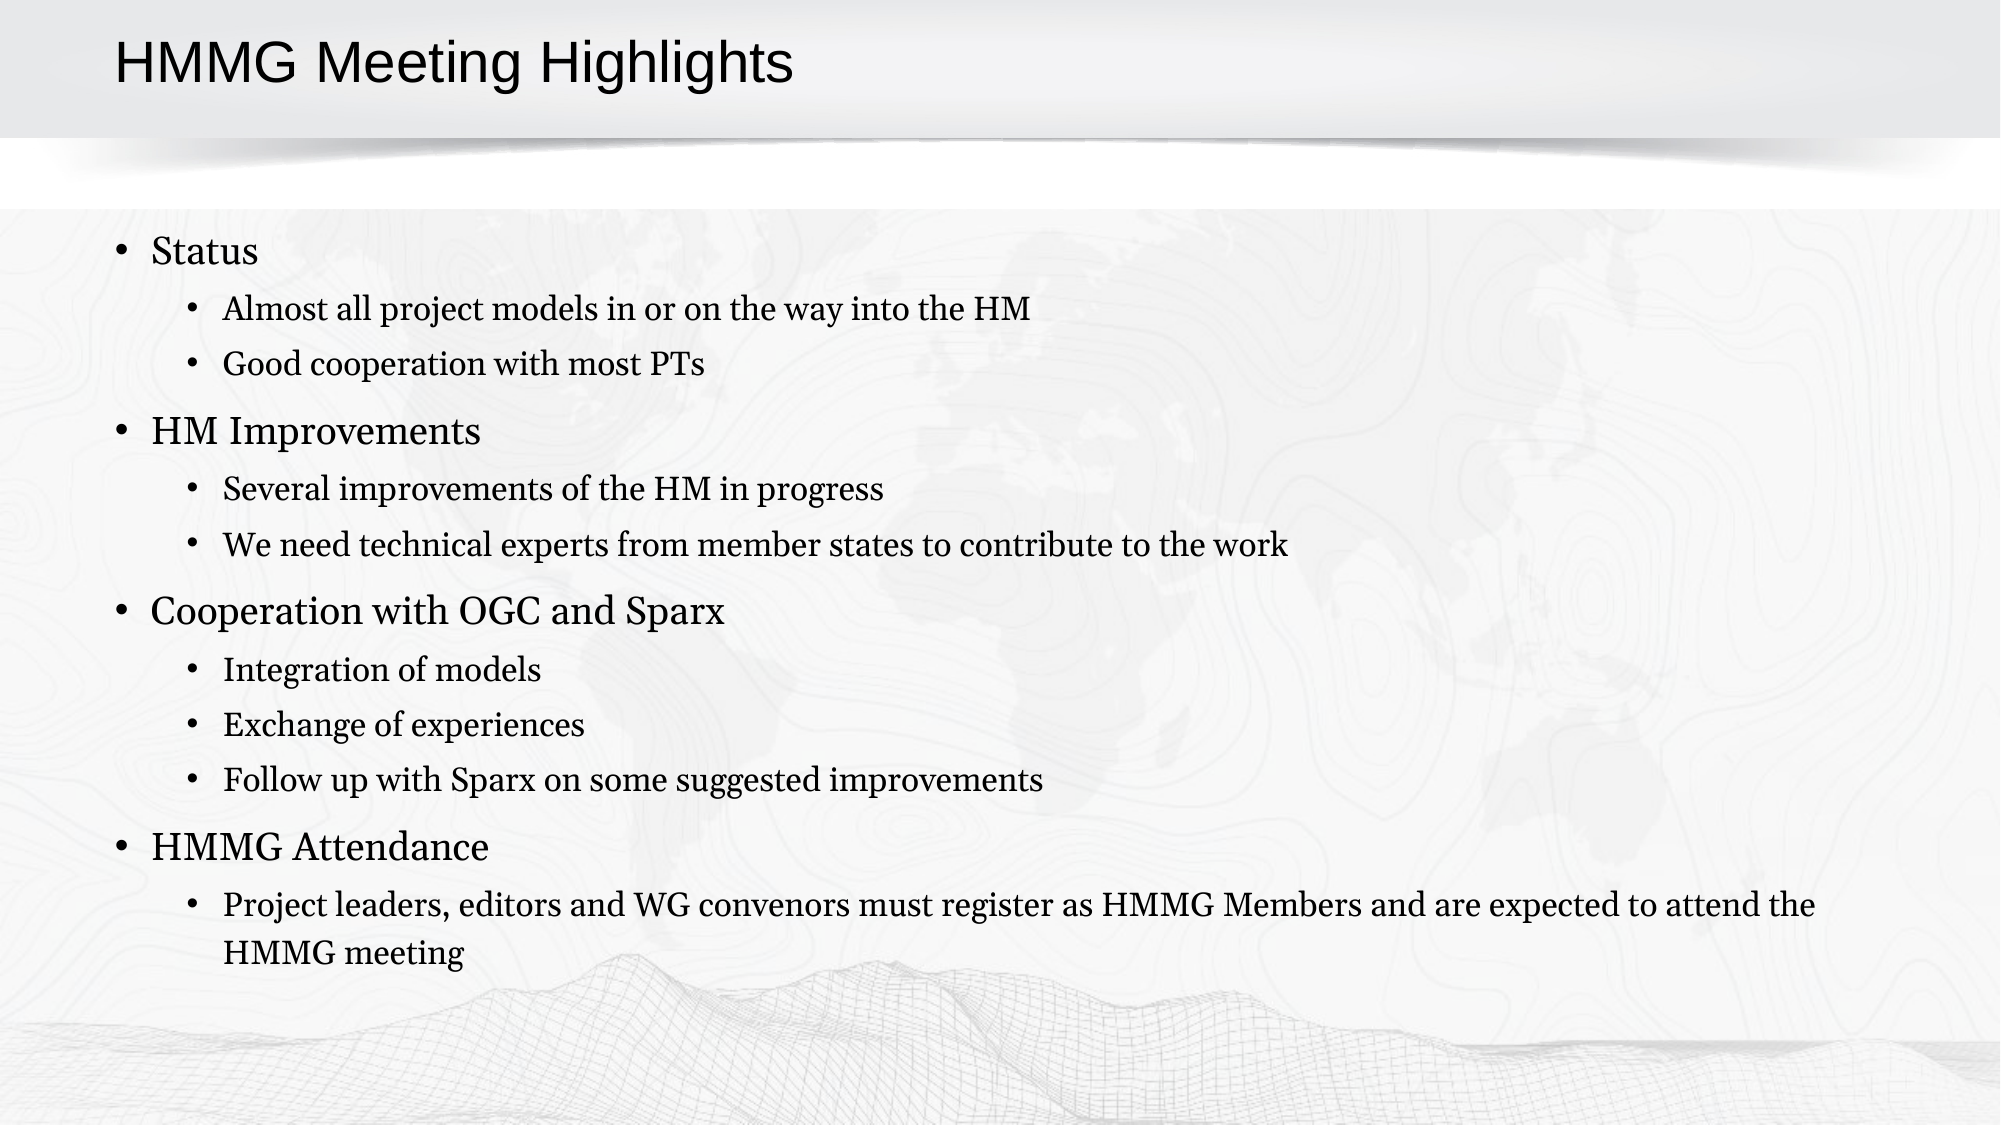

# HMMG Meeting Highlights
Status
Almost all project models in or on the way into the HM
Good cooperation with most PTs
HM Improvements
Several improvements of the HM in progress
We need technical experts from member states to contribute to the work
Cooperation with OGC and Sparx
Integration of models
Exchange of experiences
Follow up with Sparx on some suggested improvements
HMMG Attendance
Project leaders, editors and WG convenors must register as HMMG Members and are expected to attend the HMMG meeting